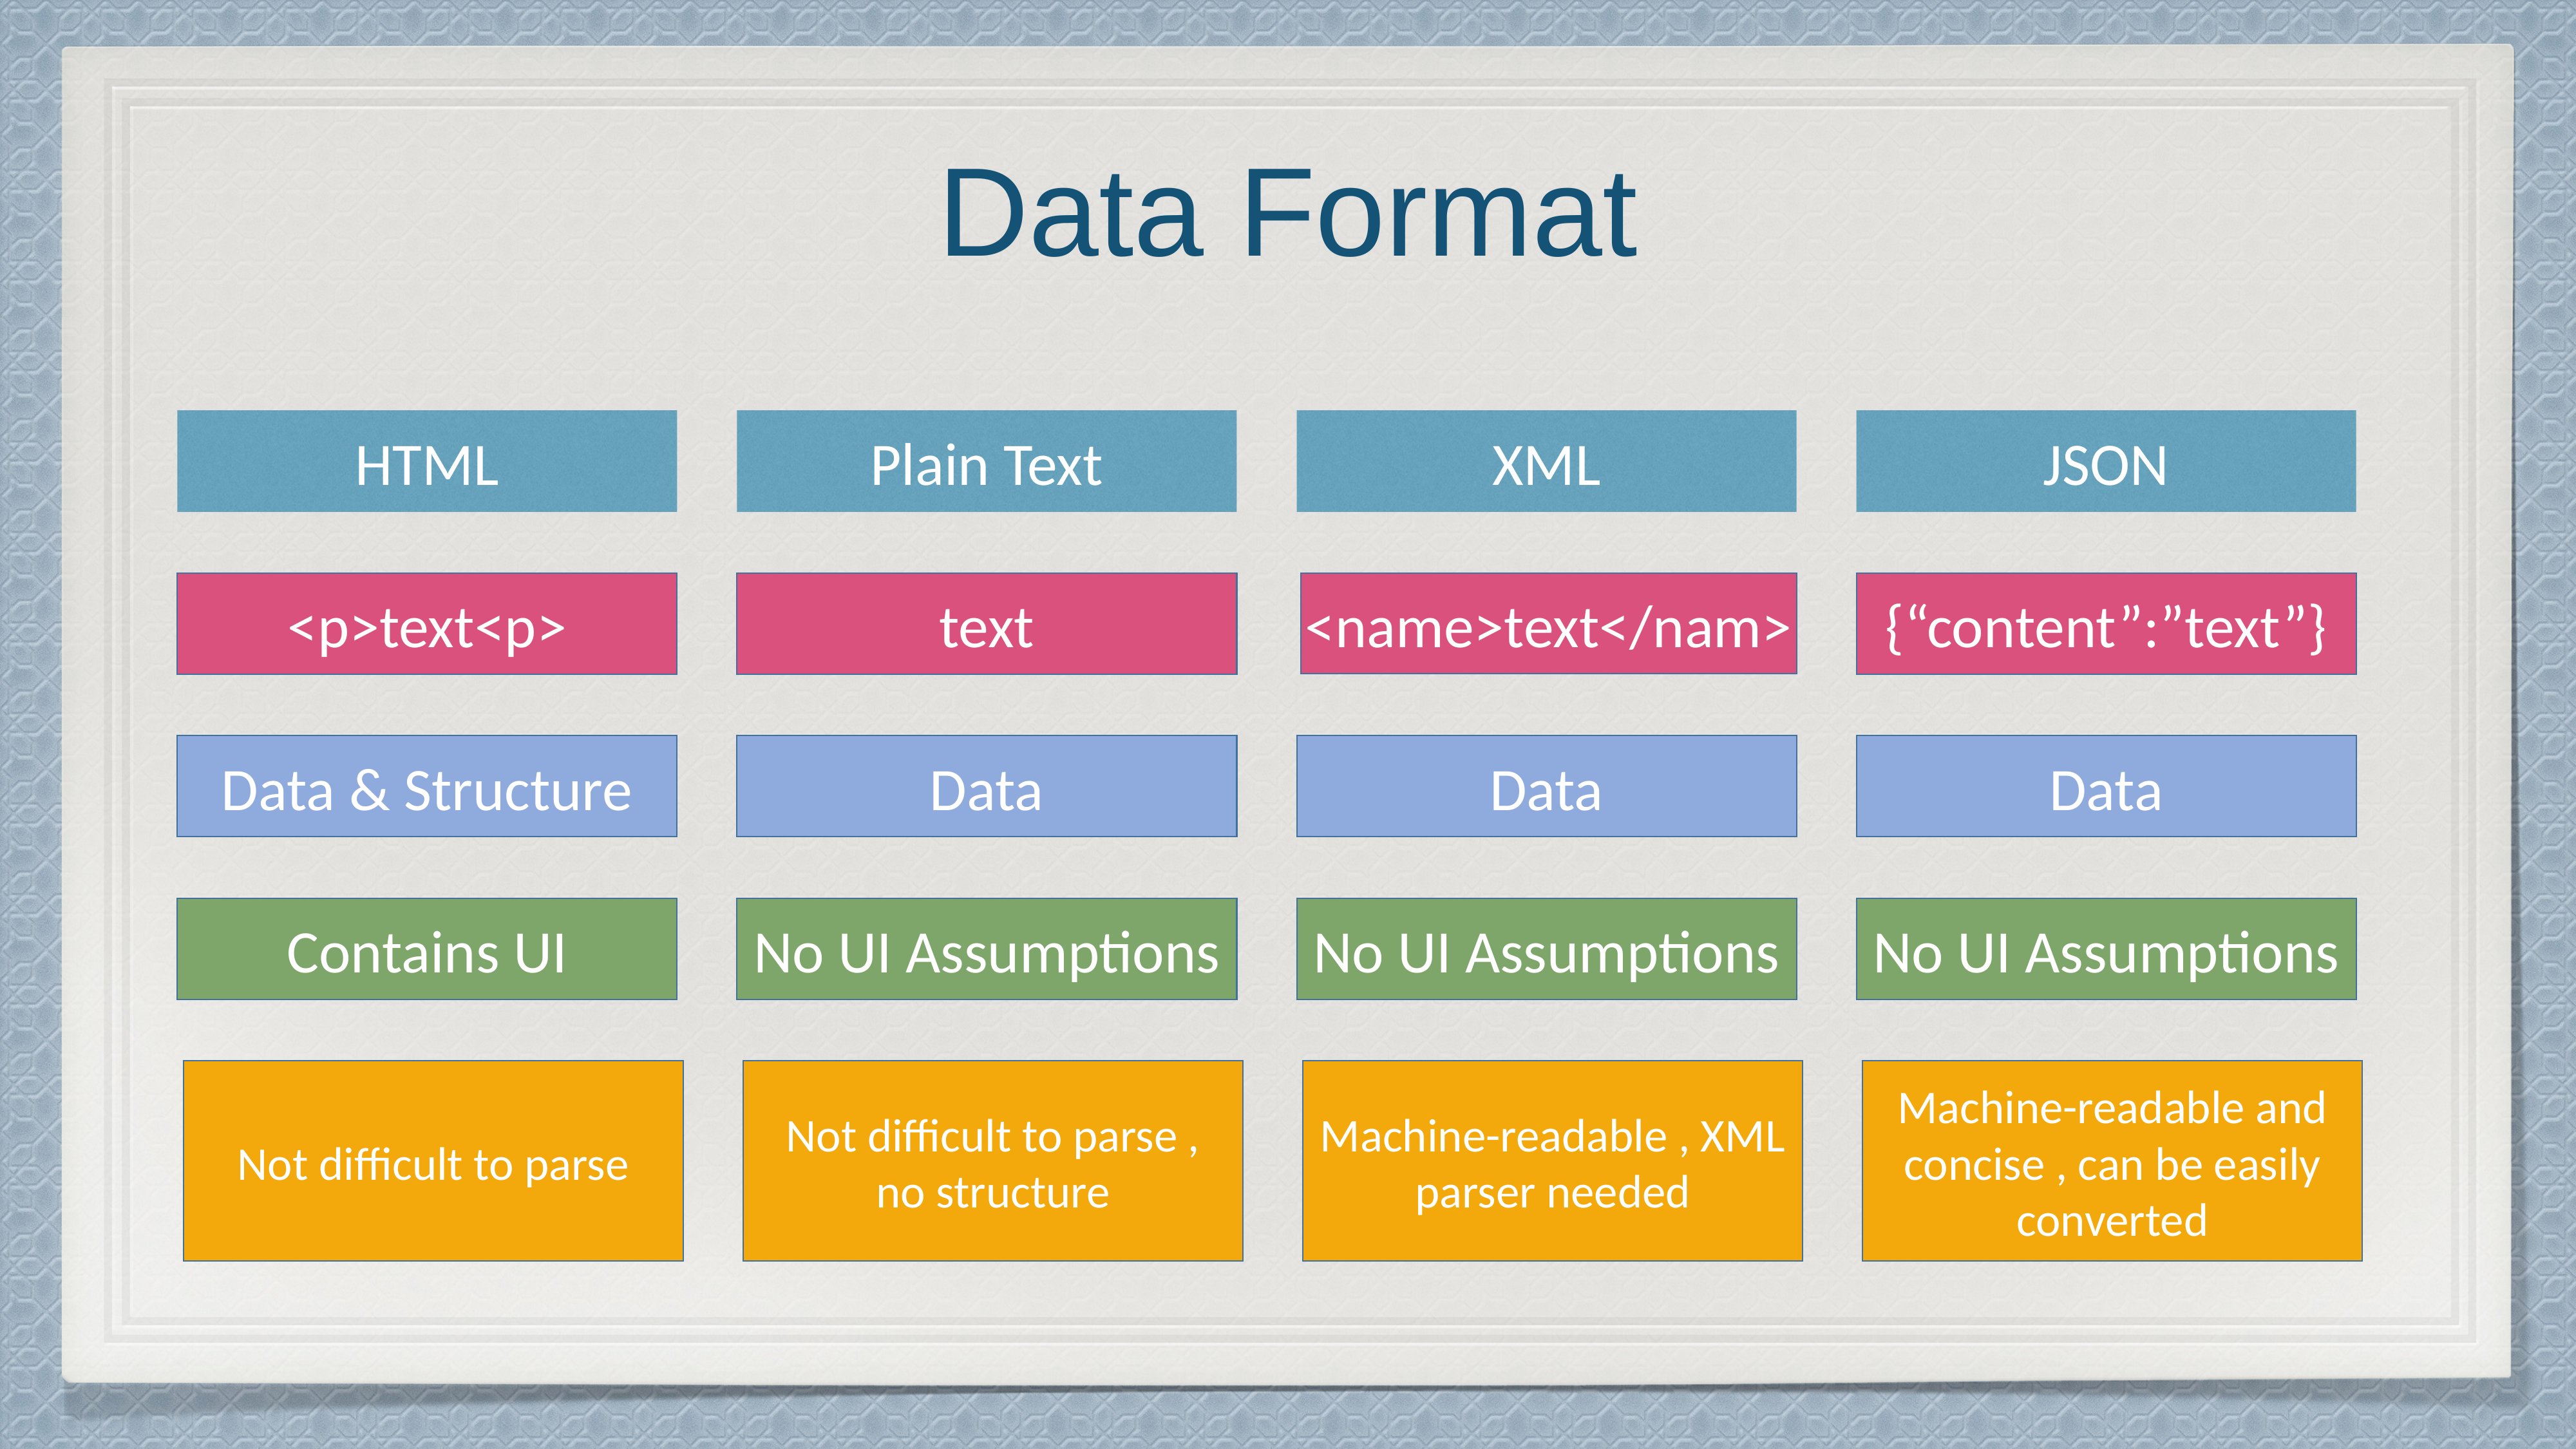

# Data Format

XML

JSON

Plain Text

HTML
<name>text</nam>

{“content”:”text”}

text

<p>text<p>

Data

Data

Data

Data & Structure

No UI Assumptions

No UI Assumptions

No UI Assumptions

Contains UI

Machine-readable , XML parser needed

Machine-readable and concise , can be easily converted

Not difficult to parse , no structure

Not difficult to parse